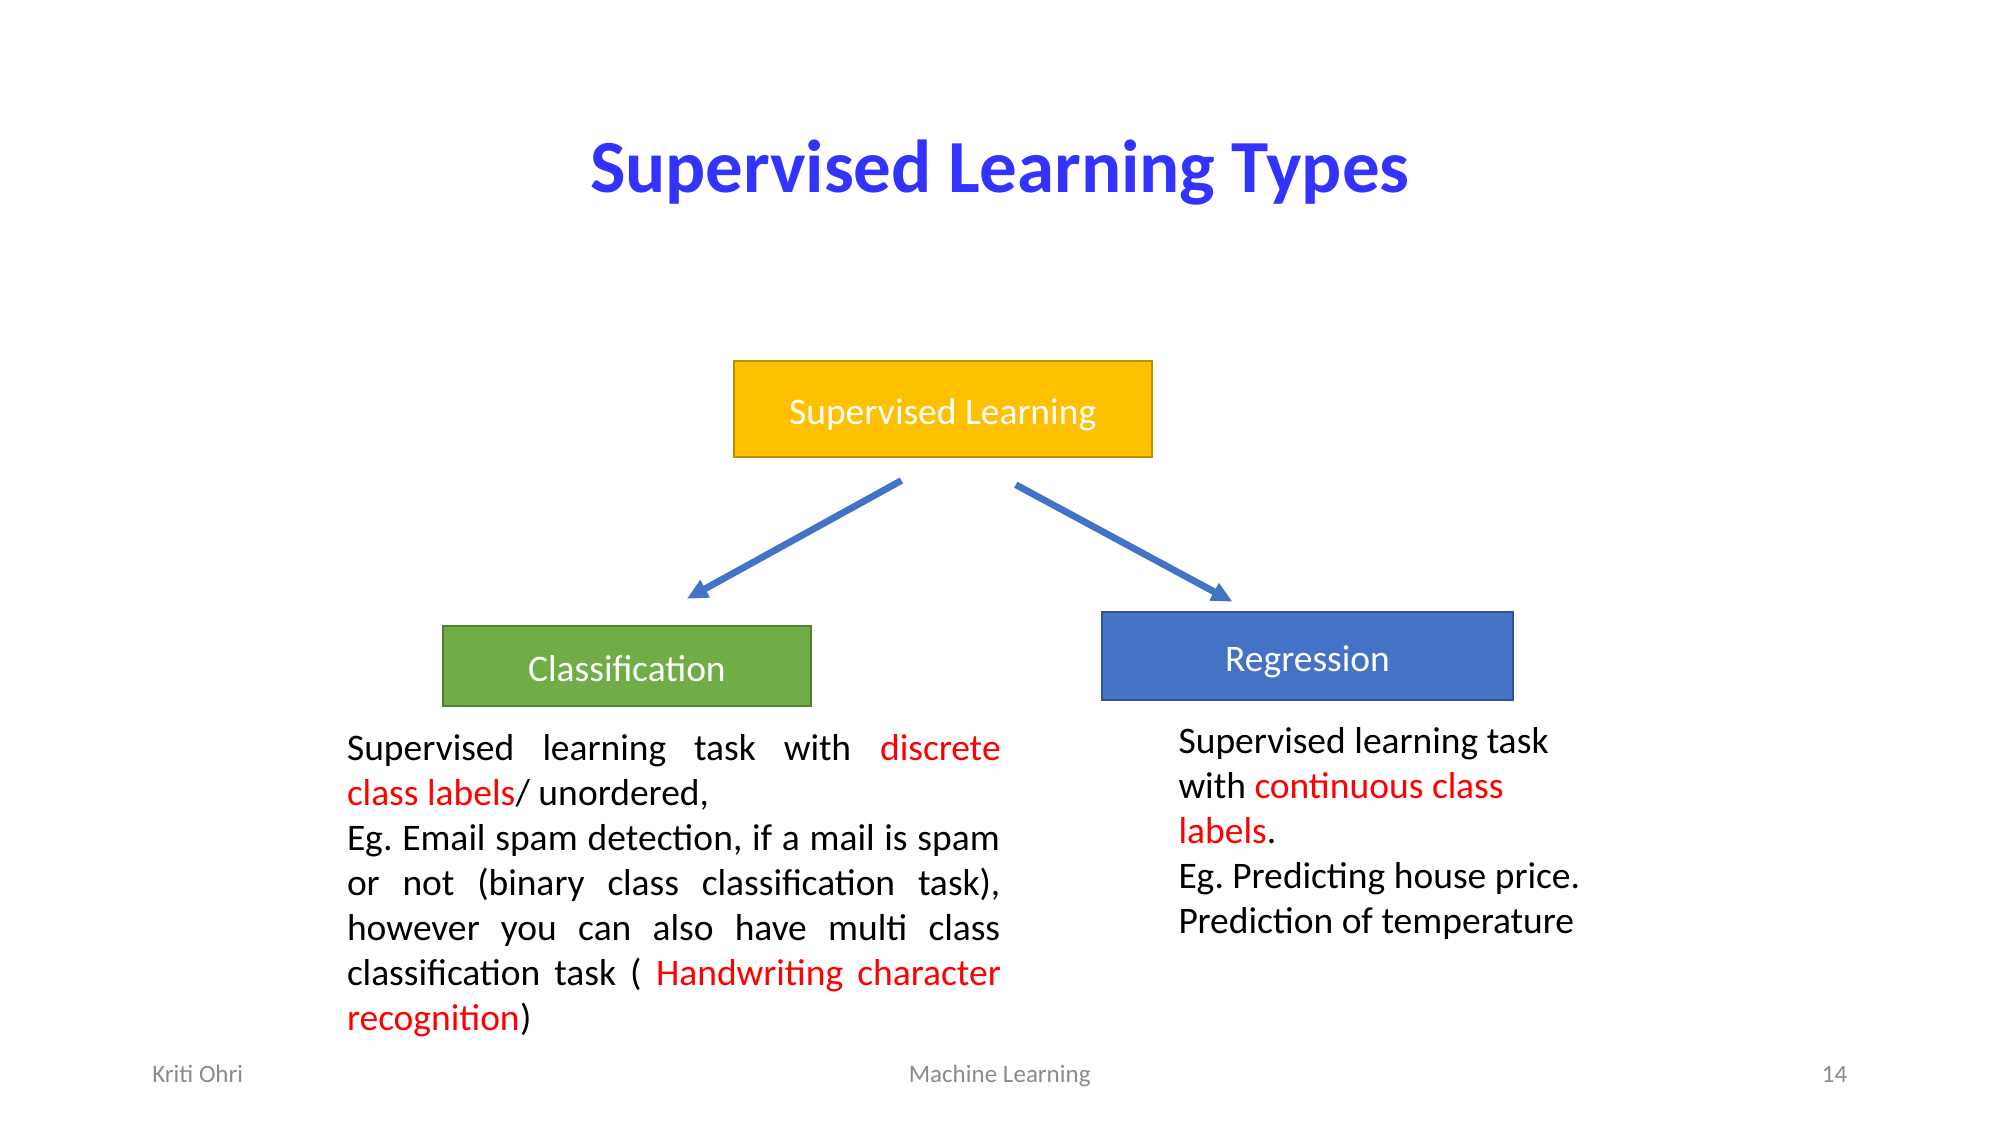

# Supervised Learning Types

Supervised Learning
Regression
Classification
Supervised learning task with continuous class labels.
Eg. Predicting house price.
Prediction of temperature

Supervised learning task with discrete class labels/ unordered,
Eg. Email spam detection, if a mail is spam or not (binary class classification task), however you can also have multi class classification task ( Handwriting character recognition)

Kriti Ohri
Machine Learning
14